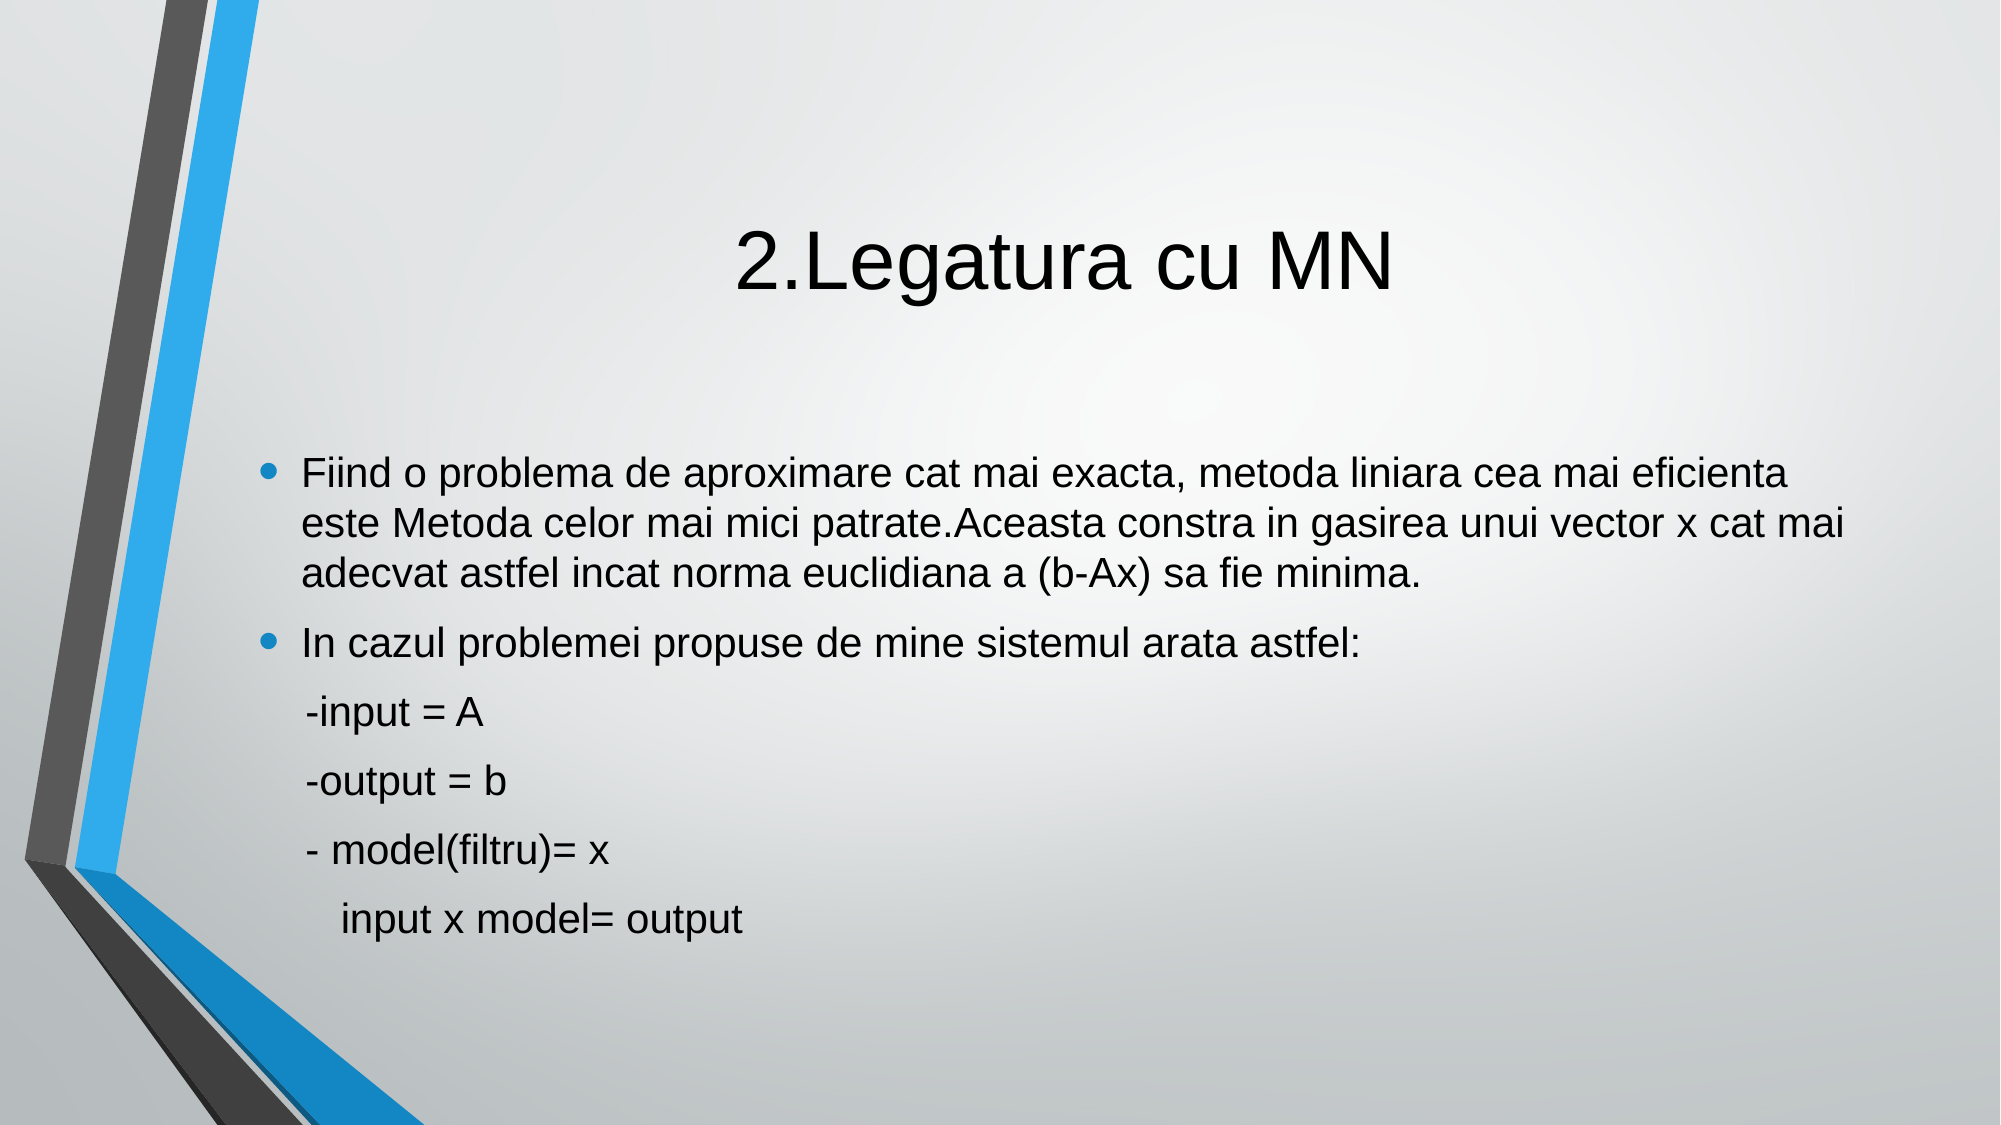

# 2.Legatura cu MN
Fiind o problema de aproximare cat mai exacta, metoda liniara cea mai eficienta este Metoda celor mai mici patrate.Aceasta constra in gasirea unui vector x cat mai adecvat astfel incat norma euclidiana a (b-Ax) sa fie minima.
In cazul problemei propuse de mine sistemul arata astfel:
    -input = A
    -output = b
    - model(filtru)= x
       input x model= output